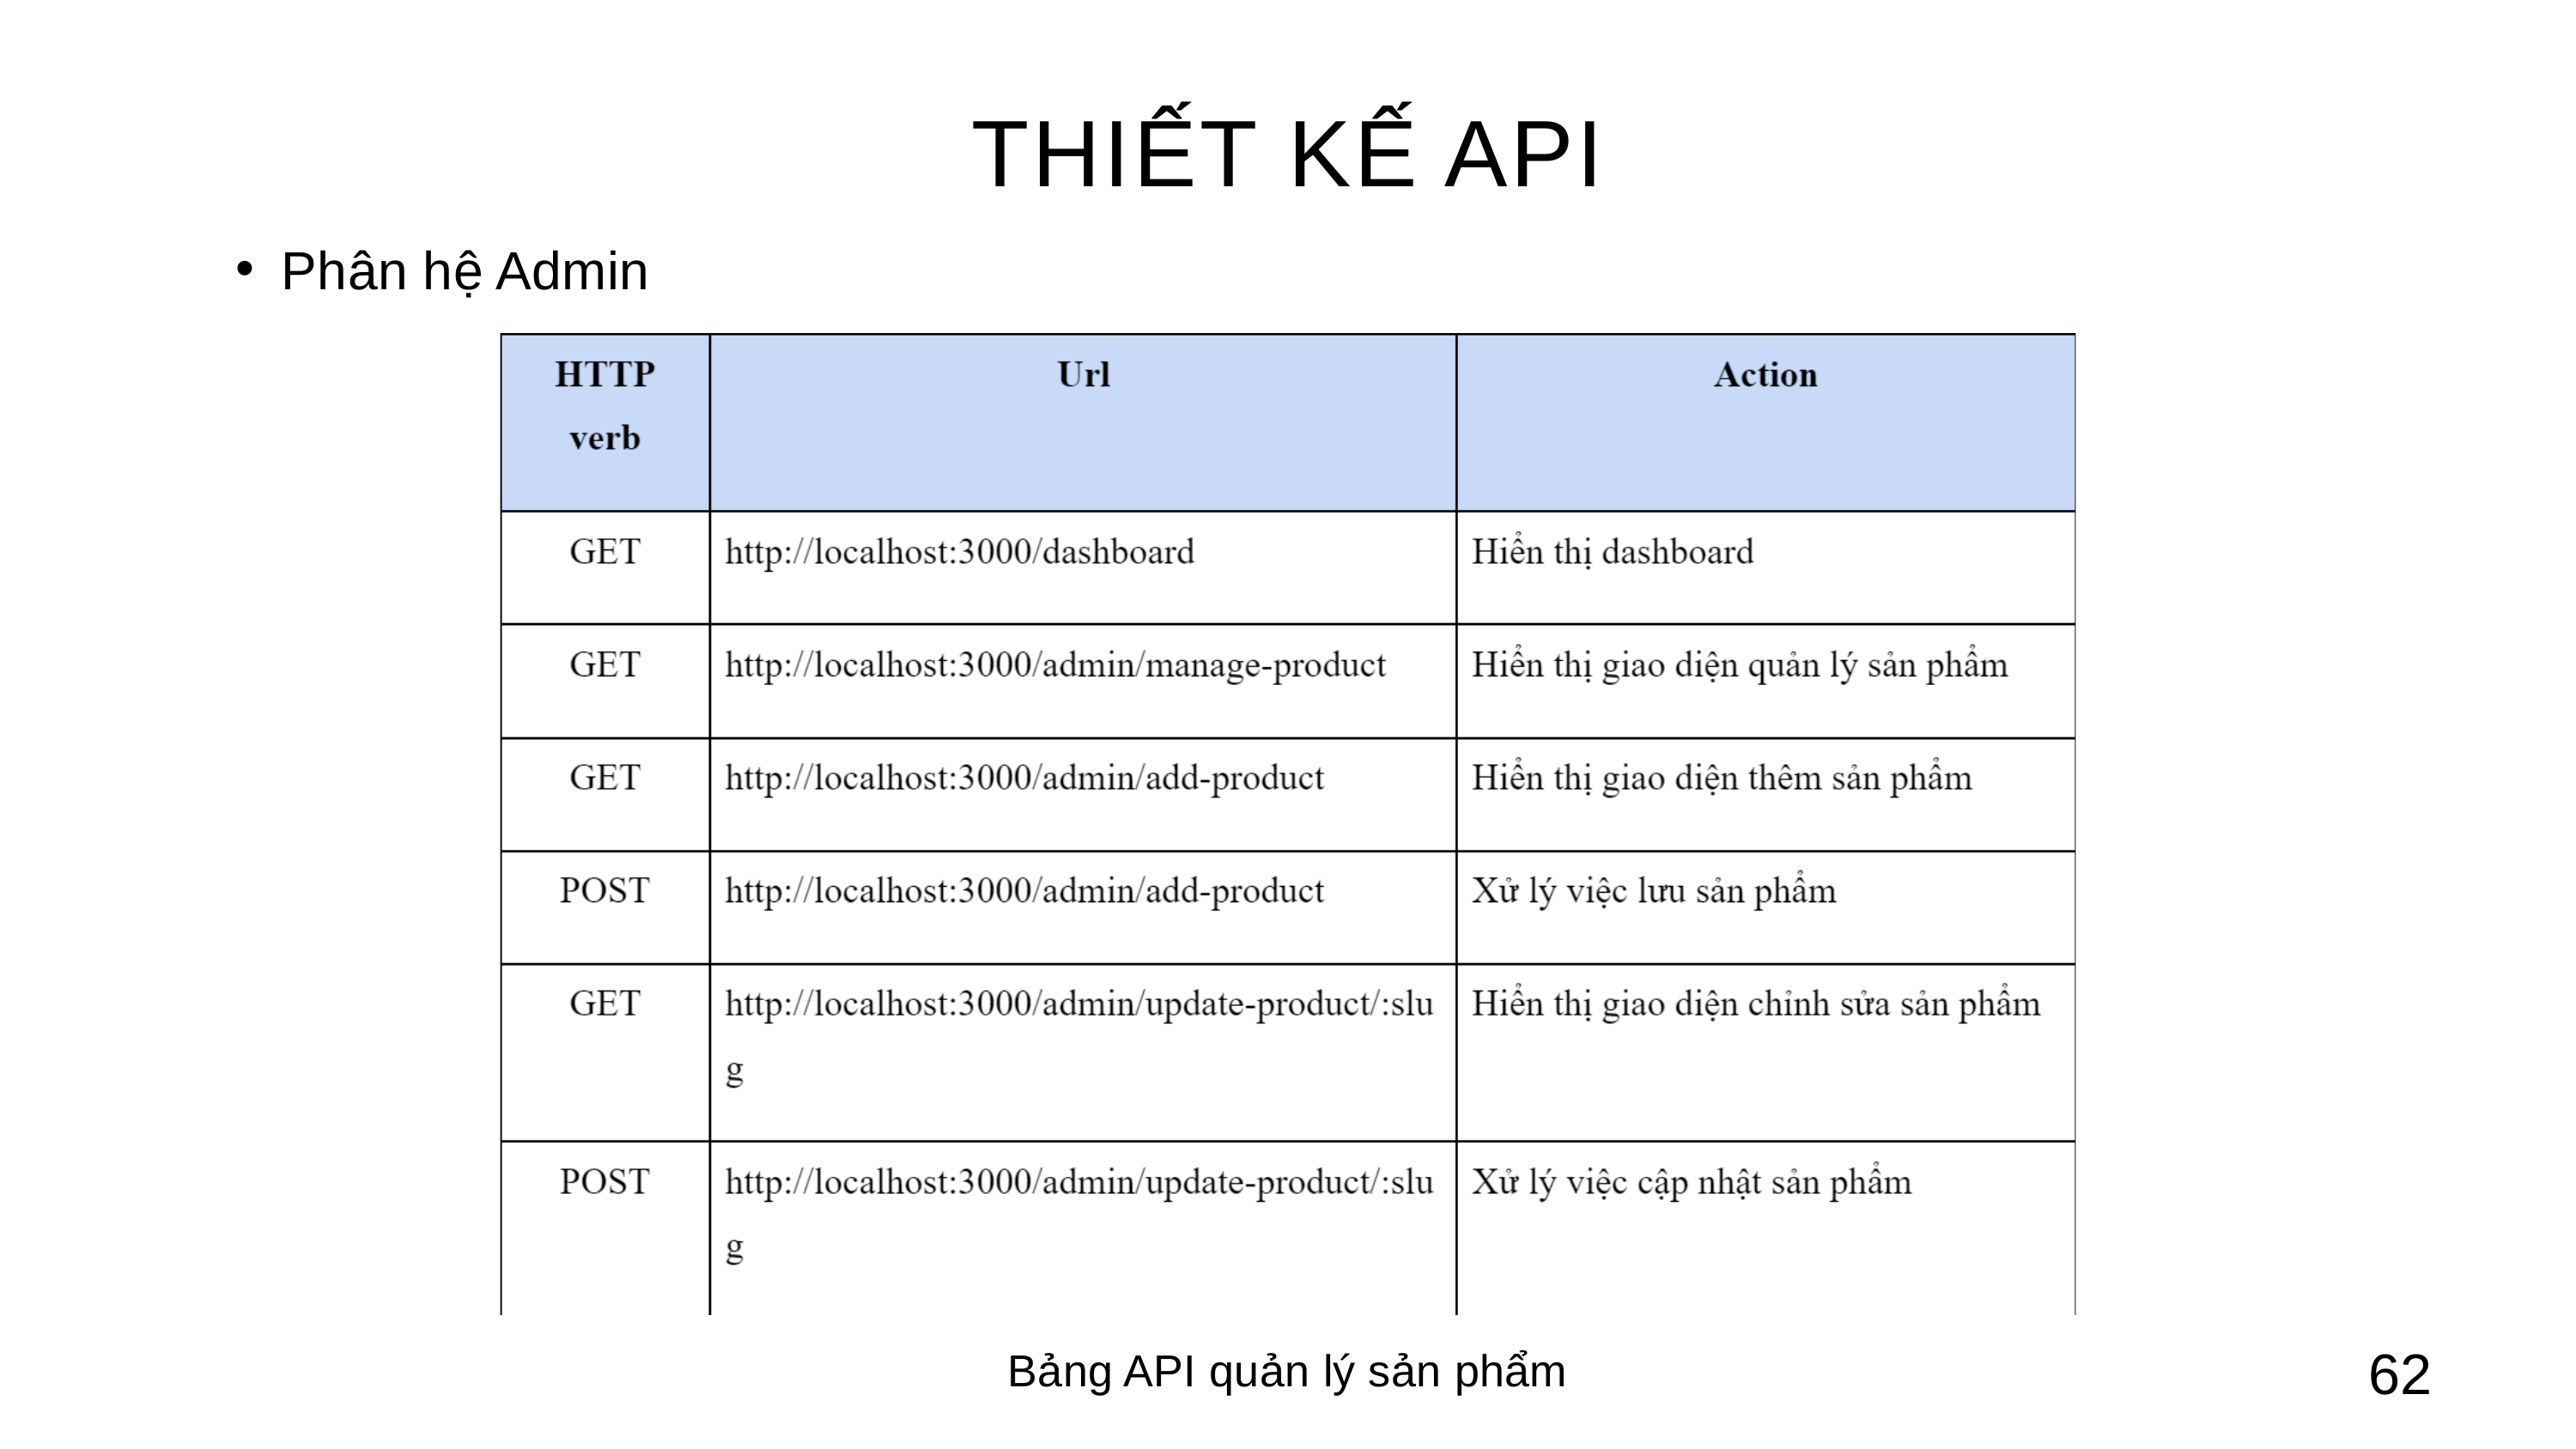

THIẾT KẾ API
Phân hệ Admin

62
Bảng API quản lý sản phẩm